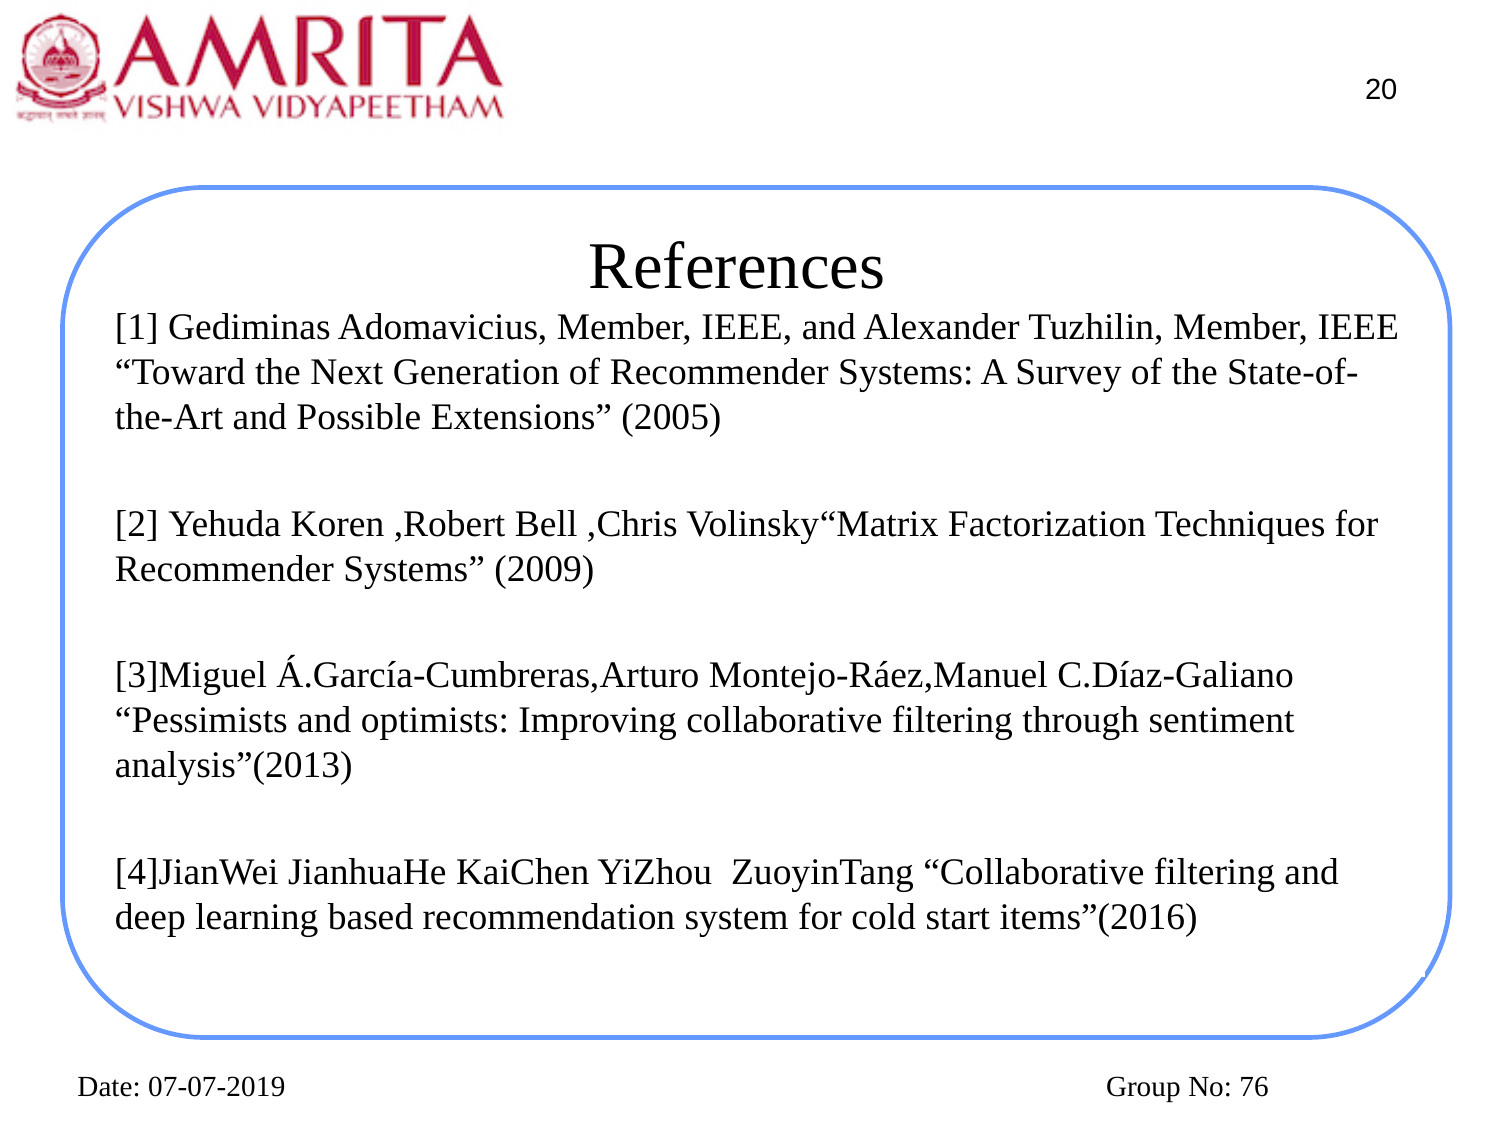

20
References
[1] Gediminas Adomavicius, Member, IEEE, and Alexander Tuzhilin, Member, IEEE “Toward the Next Generation of Recommender Systems: A Survey of the State-of-the-Art and Possible Extensions” (2005)

[2] Yehuda Koren ,Robert Bell ,Chris Volinsky“Matrix Factorization Techniques for Recommender Systems” (2009)

[3]Miguel Á.García-Cumbreras,Arturo Montejo-Ráez,Manuel C.Díaz-Galiano “Pessimists and optimists: Improving collaborative filtering through sentiment analysis”(2013)

[4]JianWei JianhuaHe KaiChen YiZhou  ZuoyinTang “Collaborative filtering and deep learning based recommendation system for cold start items”(2016)

Date: 07-07-2019

Group No: 76